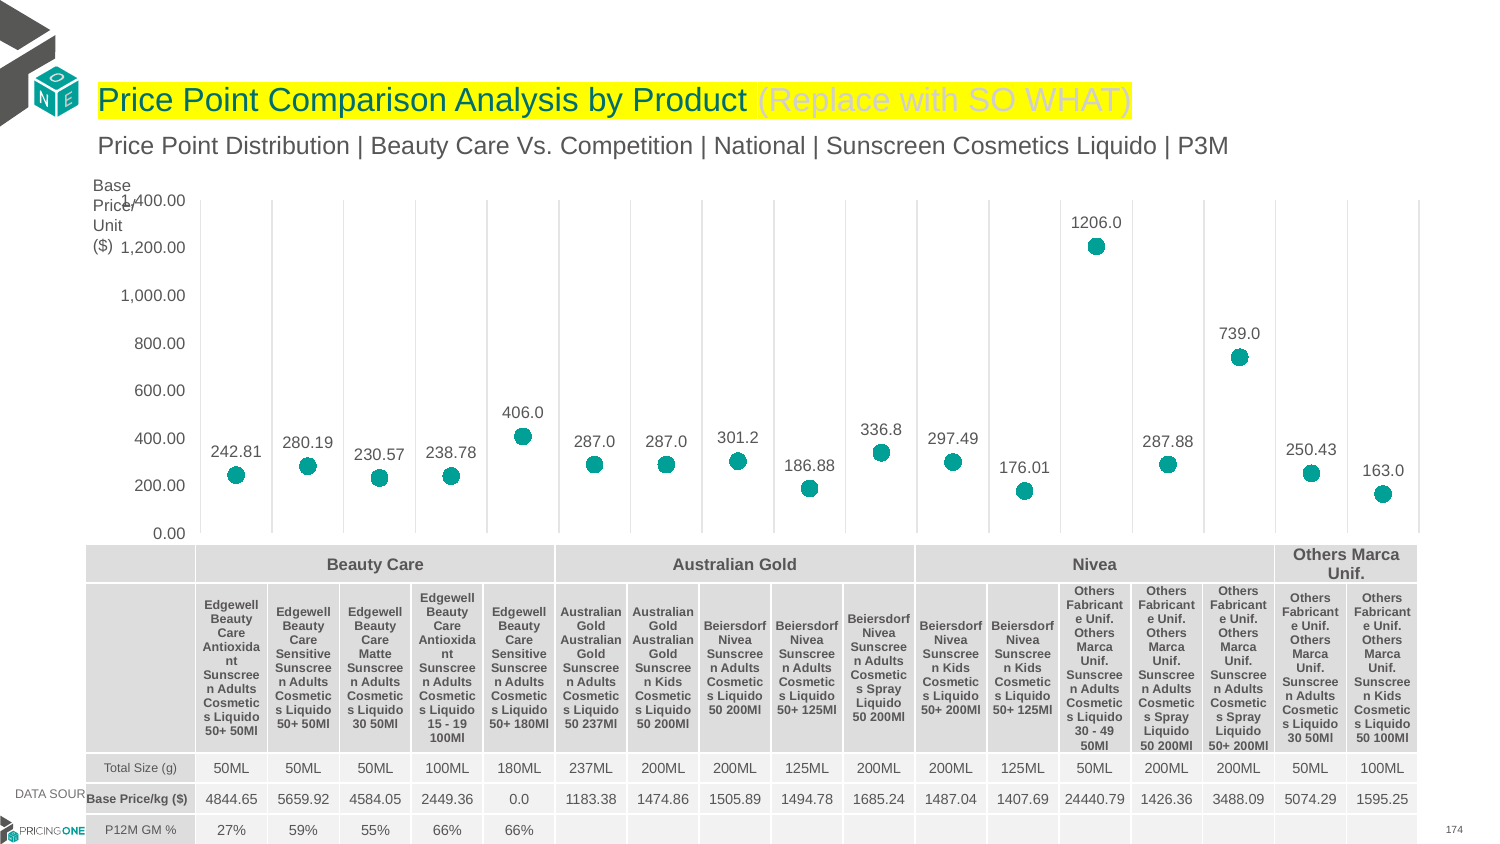

# Price Point Comparison Analysis by Product (Replace with SO WHAT)
Price Point Distribution | Beauty Care Vs. Competition | National | Sunscreen Cosmetics Liquido | P3M
Base Price/Unit ($)

### Chart

| Category | Base Price/Unit |
|---|---|
| Edgewell Beauty Care Antioxidant Sunscreen Adults Cosmetics Liquido 50+ 50Ml | 242.81 |
| Edgewell Beauty Care Sensitive Sunscreen Adults Cosmetics Liquido 50+ 50Ml | 280.19 |
| Edgewell Beauty Care Matte Sunscreen Adults Cosmetics Liquido 30 50Ml | 230.57 |
| Edgewell Beauty Care Antioxidant Sunscreen Adults Cosmetics Liquido 15 - 19 100Ml | 238.78 |
| Edgewell Beauty Care Sensitive Sunscreen Adults Cosmetics Liquido 50+ 180Ml | 406.0 |
| Australian Gold Australian Gold Sunscreen Adults Cosmetics Liquido 50 237Ml | 287.0 |
| Australian Gold Australian Gold Sunscreen Kids Cosmetics Liquido 50 200Ml | 287.0 |
| Beiersdorf Nivea Sunscreen Adults Cosmetics Liquido 50 200Ml | 301.2 |
| Beiersdorf Nivea Sunscreen Adults Cosmetics Liquido 50+ 125Ml | 186.88 |
| Beiersdorf Nivea Sunscreen Adults Cosmetics Spray Liquido 50 200Ml | 336.8 |
| Beiersdorf Nivea Sunscreen Kids Cosmetics Liquido 50+ 200Ml | 297.49 |
| Beiersdorf Nivea Sunscreen Kids Cosmetics Liquido 50+ 125Ml | 176.01 |
| Others Fabricante Unif. Others Marca Unif. Sunscreen Adults Cosmetics Liquido 30 - 49 50Ml | 1206.0 |
| Others Fabricante Unif. Others Marca Unif. Sunscreen Adults Cosmetics Spray Liquido 50 200Ml | 287.88 |
| Others Fabricante Unif. Others Marca Unif. Sunscreen Adults Cosmetics Spray Liquido 50+ 200Ml | 739.0 |
| Others Fabricante Unif. Others Marca Unif. Sunscreen Adults Cosmetics Liquido 30 50Ml | 250.43 |
| Others Fabricante Unif. Others Marca Unif. Sunscreen Kids Cosmetics Liquido 50 100Ml | 163.0 |
|  | Beauty Care | Beauty Care | Beauty Care | Beauty Care | Beauty Care | Australian Gold | Australian Gold | Nivea | Nivea | Nivea | Nivea | Nivea | Others Marca Unif. | Others Marca Unif. | Others Marca Unif. | Others Marca Unif. | Others Marca Unif. |
| --- | --- | --- | --- | --- | --- | --- | --- | --- | --- | --- | --- | --- | --- | --- | --- | --- | --- |
|  | Edgewell Beauty Care Antioxidant Sunscreen Adults Cosmetics Liquido 50+ 50Ml | Edgewell Beauty Care Sensitive Sunscreen Adults Cosmetics Liquido 50+ 50Ml | Edgewell Beauty Care Matte Sunscreen Adults Cosmetics Liquido 30 50Ml | Edgewell Beauty Care Antioxidant Sunscreen Adults Cosmetics Liquido 15 - 19 100Ml | Edgewell Beauty Care Sensitive Sunscreen Adults Cosmetics Liquido 50+ 180Ml | Australian Gold Australian Gold Sunscreen Adults Cosmetics Liquido 50 237Ml | Australian Gold Australian Gold Sunscreen Kids Cosmetics Liquido 50 200Ml | Beiersdorf Nivea Sunscreen Adults Cosmetics Liquido 50 200Ml | Beiersdorf Nivea Sunscreen Adults Cosmetics Liquido 50+ 125Ml | Beiersdorf Nivea Sunscreen Adults Cosmetics Spray Liquido 50 200Ml | Beiersdorf Nivea Sunscreen Kids Cosmetics Liquido 50+ 200Ml | Beiersdorf Nivea Sunscreen Kids Cosmetics Liquido 50+ 125Ml | Others Fabricante Unif. Others Marca Unif. Sunscreen Adults Cosmetics Liquido 30 - 49 50Ml | Others Fabricante Unif. Others Marca Unif. Sunscreen Adults Cosmetics Spray Liquido 50 200Ml | Others Fabricante Unif. Others Marca Unif. Sunscreen Adults Cosmetics Spray Liquido 50+ 200Ml | Others Fabricante Unif. Others Marca Unif. Sunscreen Adults Cosmetics Liquido 30 50Ml | Others Fabricante Unif. Others Marca Unif. Sunscreen Kids Cosmetics Liquido 50 100Ml |
| Total Size (g) | 50ML | 50ML | 50ML | 100ML | 180ML | 237ML | 200ML | 200ML | 125ML | 200ML | 200ML | 125ML | 50ML | 200ML | 200ML | 50ML | 100ML |
| Base Price/kg ($) | 4844.65 | 5659.92 | 4584.05 | 2449.36 | 0.0 | 1183.38 | 1474.86 | 1505.89 | 1494.78 | 1685.24 | 1487.04 | 1407.69 | 24440.79 | 1426.36 | 3488.09 | 5074.29 | 1595.25 |
| P12M GM % | 27% | 59% | 55% | 66% | 66% |  |  |  |  |  |  |  |  |  |  |  |  |
DATA SOURCE: Trade Panel/Retailer Data | April  2025

7/2/2025
174